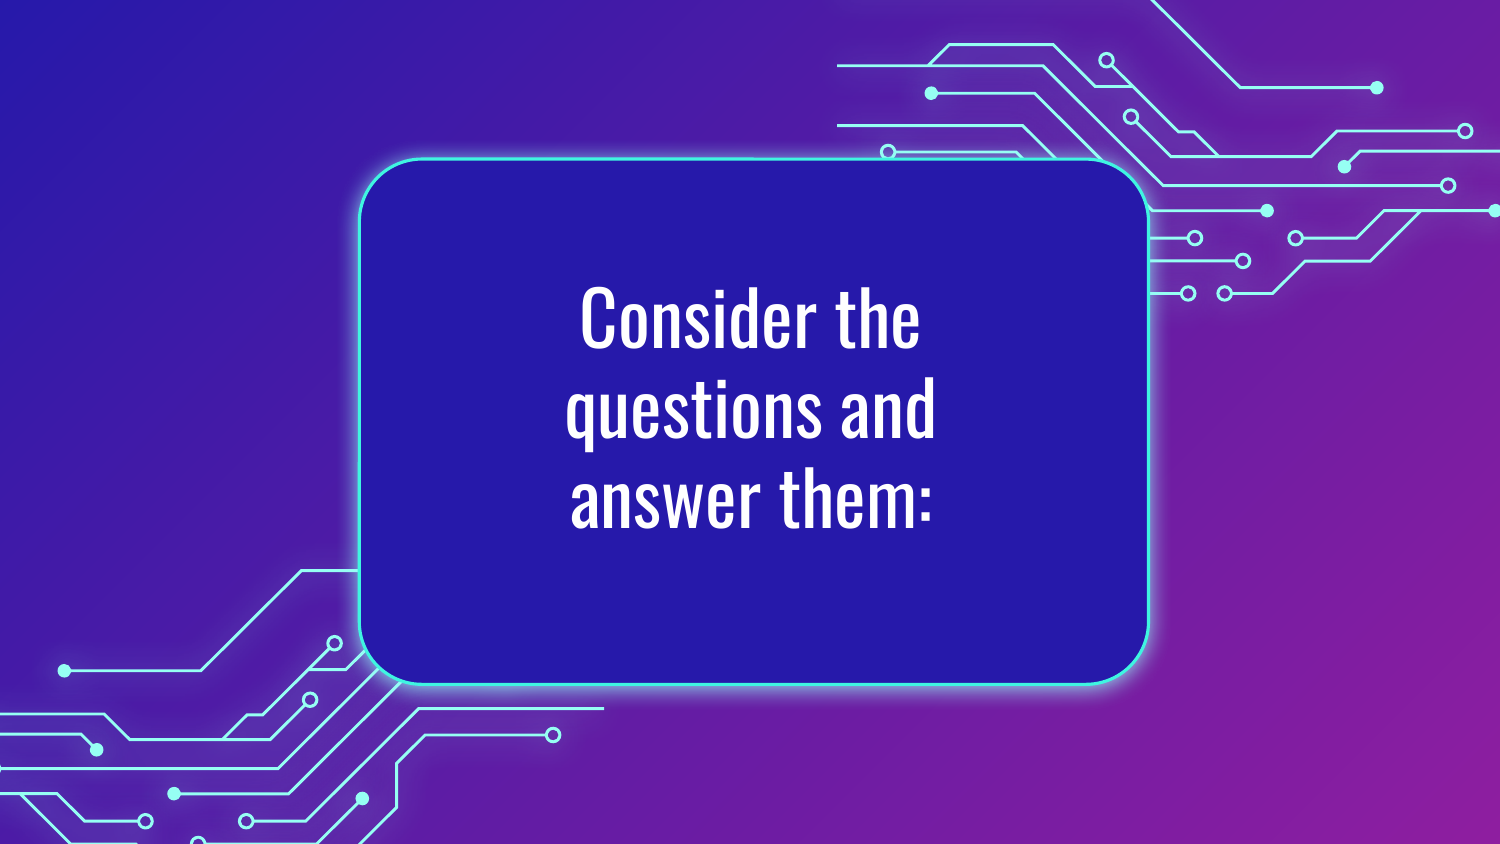

# Consider the questions and answer them: